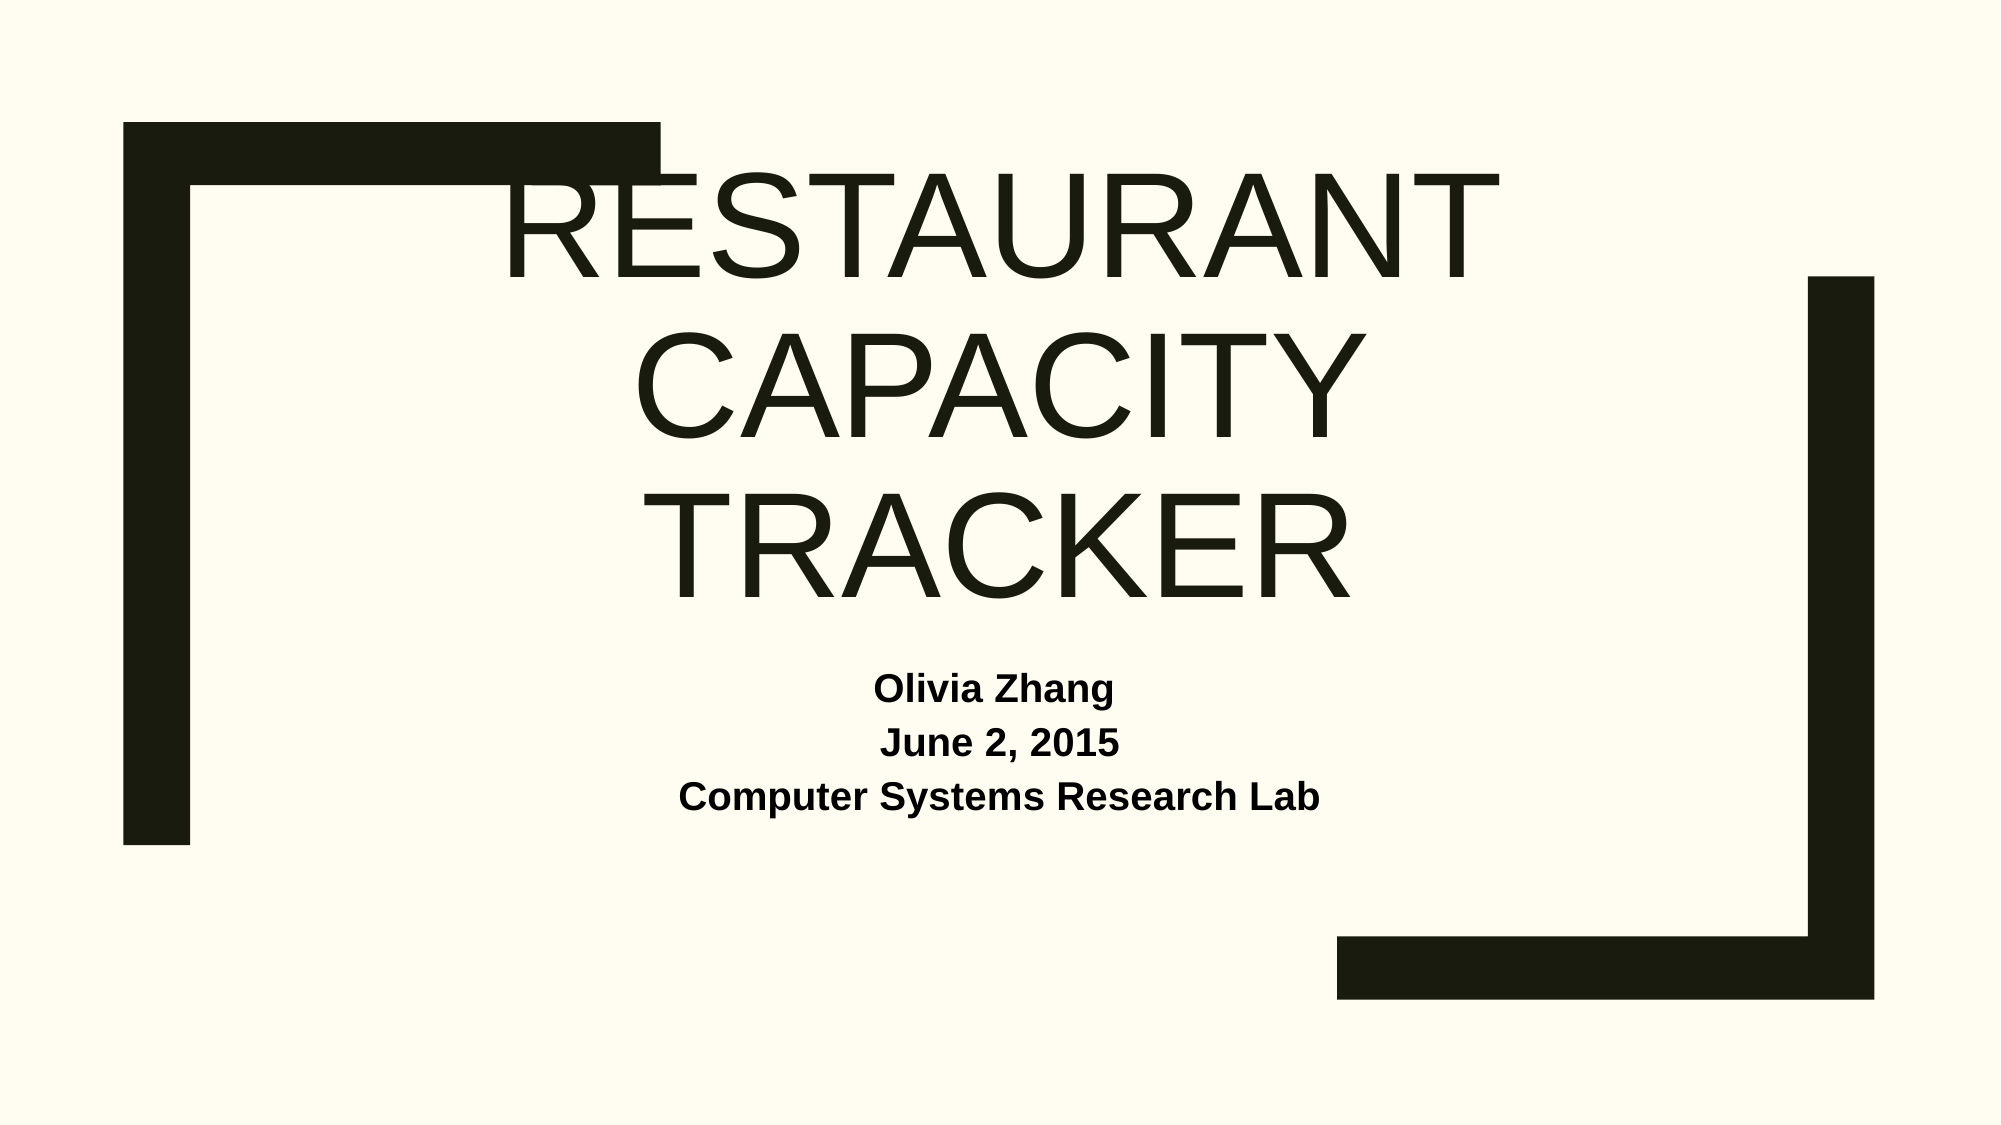

# Restaurant Capacity Tracker
Olivia Zhang
June 2, 2015
Computer Systems Research Lab